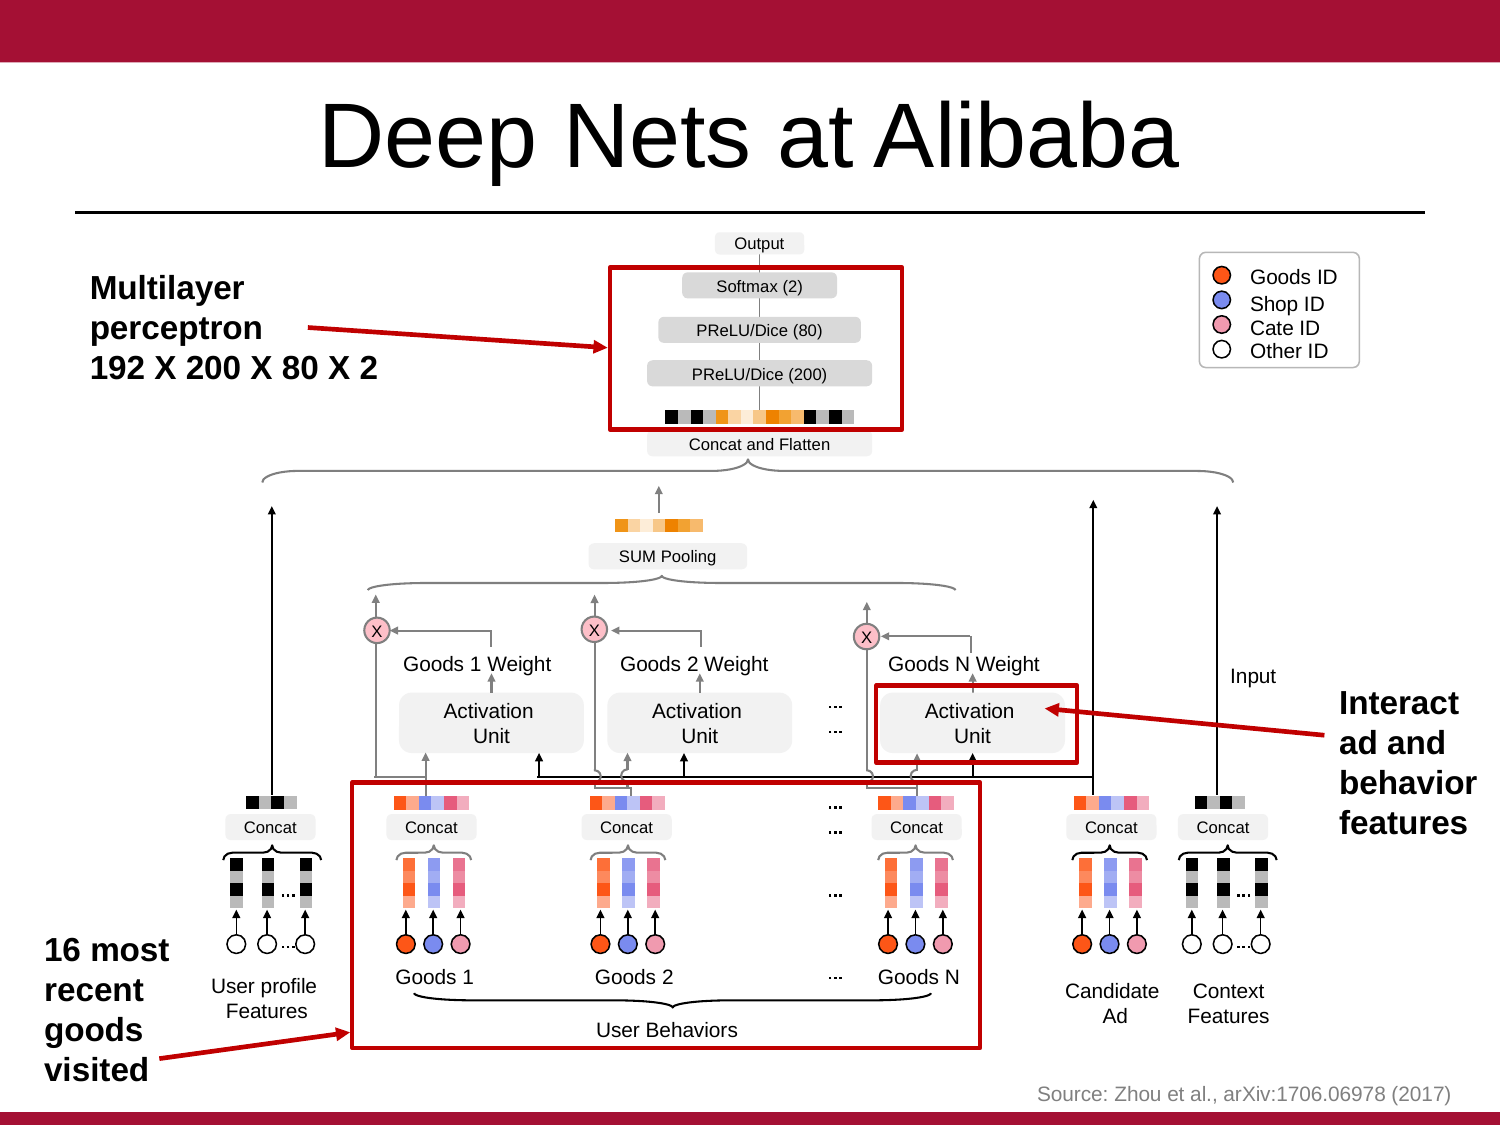

# Deep Nets at Alibaba

Output
Softmax (2)

PReLU/Dice (80)
PReLU/Dice (200)
Concat and Flatten
SUM Pooling

X

X

X

Goods 1 Weight
Goods 2 Weight
Goods N Weight
Input
Activation
Unit
Activation
Unit
Activation
Unit

Concat
Concat
Concat
Concat
Concat
Concat

Goods 1
Goods 2
Goods N
User profile
Features
Candidate
Ad
Context
Features
User Behaviors

Goods ID

Shop ID

Cate ID

Other ID

Multilayer perceptron
192 X 200 X 80 X 2

Interact
ad and behavior features

16 most recent
goods visited
|  |  |  |  |  |  |  |  |  |  |  |  |  |  |  |
| --- | --- | --- | --- | --- | --- | --- | --- | --- | --- | --- | --- | --- | --- | --- |
|  |  |  |  |  |  |  |
| --- | --- | --- | --- | --- | --- | --- |
|  |  |  |  |
| --- | --- | --- | --- |
|  |  |  |  |
| --- | --- | --- | --- |
|  |  |  |  |  |  |
| --- | --- | --- | --- | --- | --- |
|  |  |  |  |  |  |
| --- | --- | --- | --- | --- | --- |
|  |  |  |  |  |  |
| --- | --- | --- | --- | --- | --- |
|  |  |  |  |  |  |
| --- | --- | --- | --- | --- | --- |
|  |
| --- |
|  |
|  |
|  |
|  |
| --- |
|  |
|  |
|  |
|  |
| --- |
|  |
|  |
|  |
|  |
| --- |
|  |
|  |
|  |
|  |
| --- |
|  |
|  |
|  |
|  |
| --- |
|  |
|  |
|  |
|  |
| --- |
|  |
|  |
|  |
|  |
| --- |
|  |
|  |
|  |
|  |
| --- |
|  |
|  |
|  |
|  |
| --- |
|  |
|  |
|  |
|  |
| --- |
|  |
|  |
|  |
|  |
| --- |
|  |
|  |
|  |
|  |
| --- |
|  |
|  |
|  |
|  |
| --- |
|  |
|  |
|  |
|  |
| --- |
|  |
|  |
|  |
|  |
| --- |
|  |
|  |
|  |
|  |
| --- |
|  |
|  |
|  |
|  |
| --- |
|  |
|  |
|  |
Source: Zhou et al., arXiv:1706.06978 (2017)